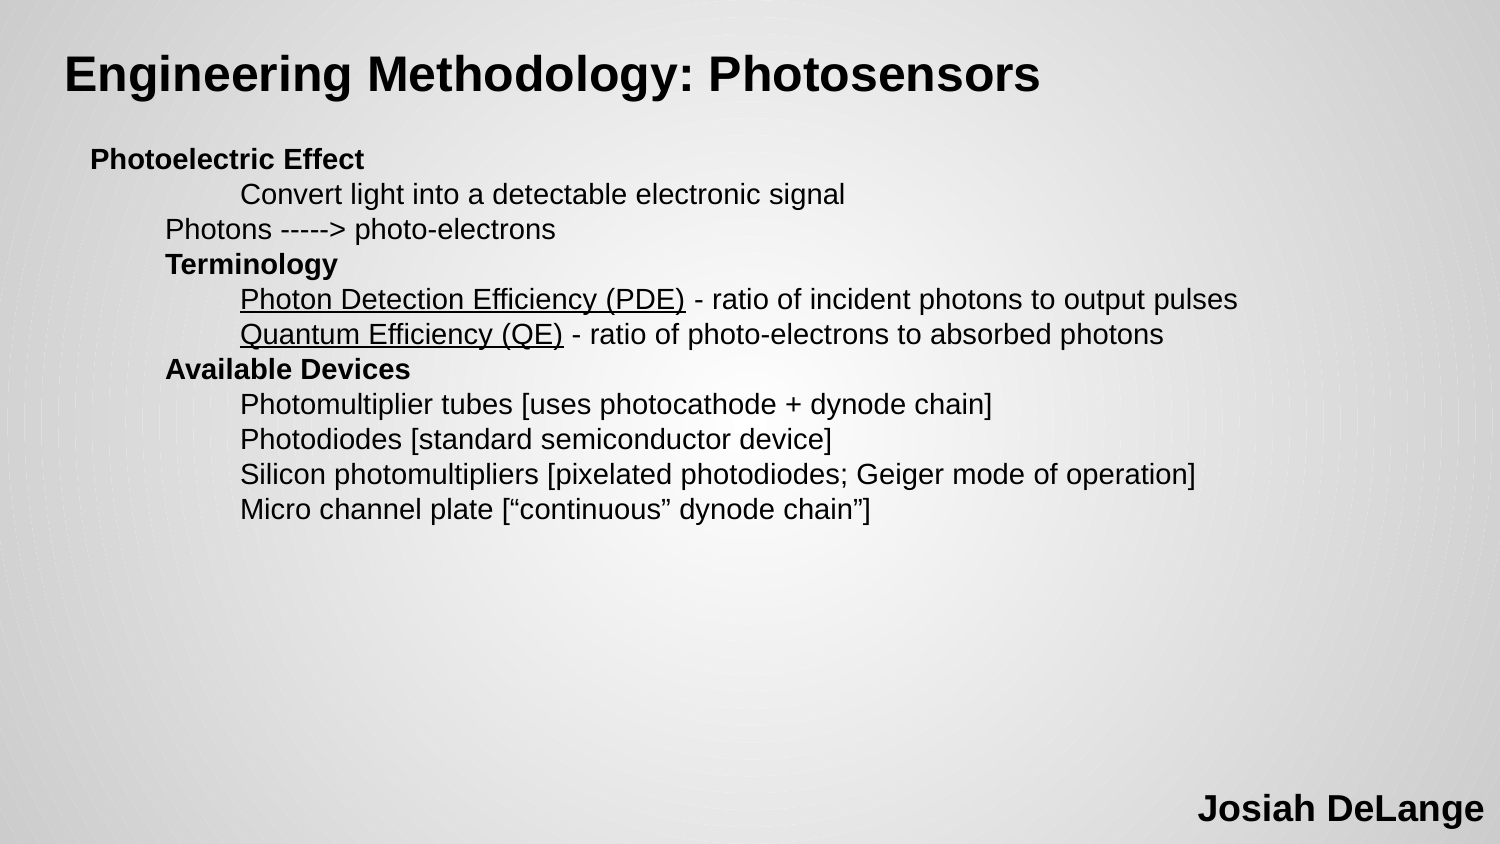

# Engineering Methodology: Photosensors
Photoelectric Effect
	Convert light into a detectable electronic signal
Photons -----> photo-electrons
Terminology
	Photon Detection Efficiency (PDE) - ratio of incident photons to output pulses
	Quantum Efficiency (QE) - ratio of photo-electrons to absorbed photons
Available Devices
	Photomultiplier tubes [uses photocathode + dynode chain]
	Photodiodes [standard semiconductor device]
	Silicon photomultipliers [pixelated photodiodes; Geiger mode of operation]
	Micro channel plate [“continuous” dynode chain”]

Josiah DeLange